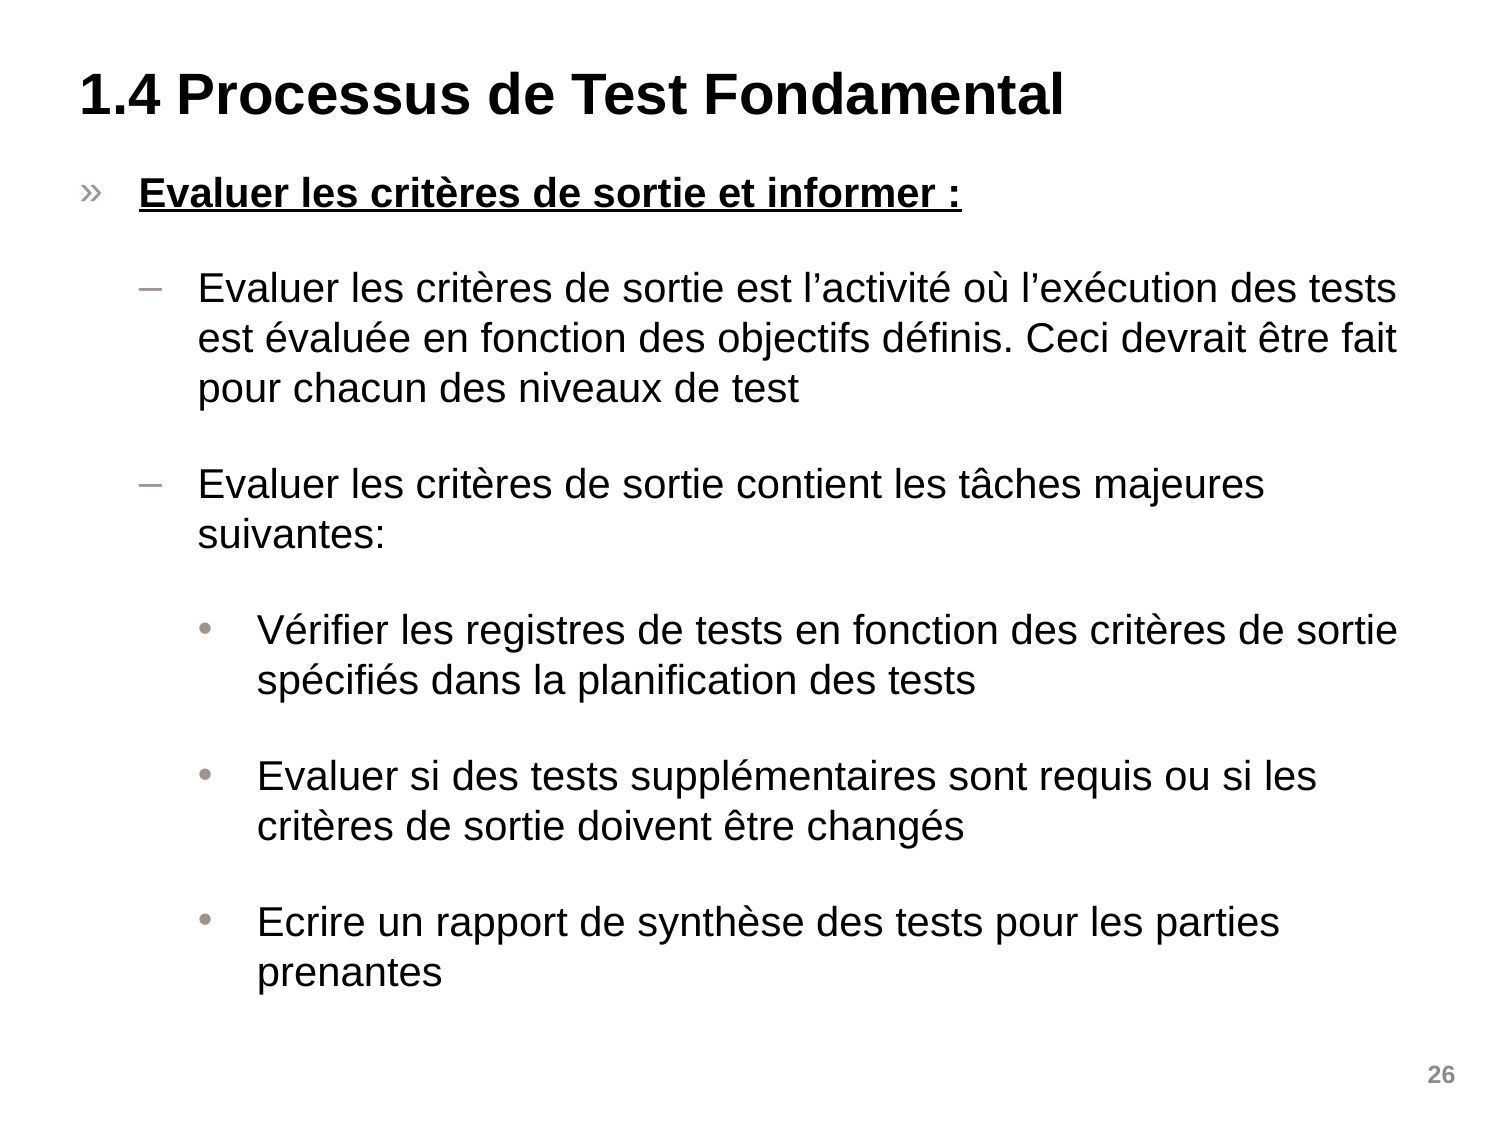

# 1.4 Processus de Test Fondamental
Evaluer les critères de sortie et informer :
Evaluer les critères de sortie est l’activité où l’exécution des tests est évaluée en fonction des objectifs définis. Ceci devrait être fait pour chacun des niveaux de test
Evaluer les critères de sortie contient les tâches majeures suivantes:
Vérifier les registres de tests en fonction des critères de sortie spécifiés dans la planification des tests
Evaluer si des tests supplémentaires sont requis ou si les critères de sortie doivent être changés
Ecrire un rapport de synthèse des tests pour les parties prenantes

26